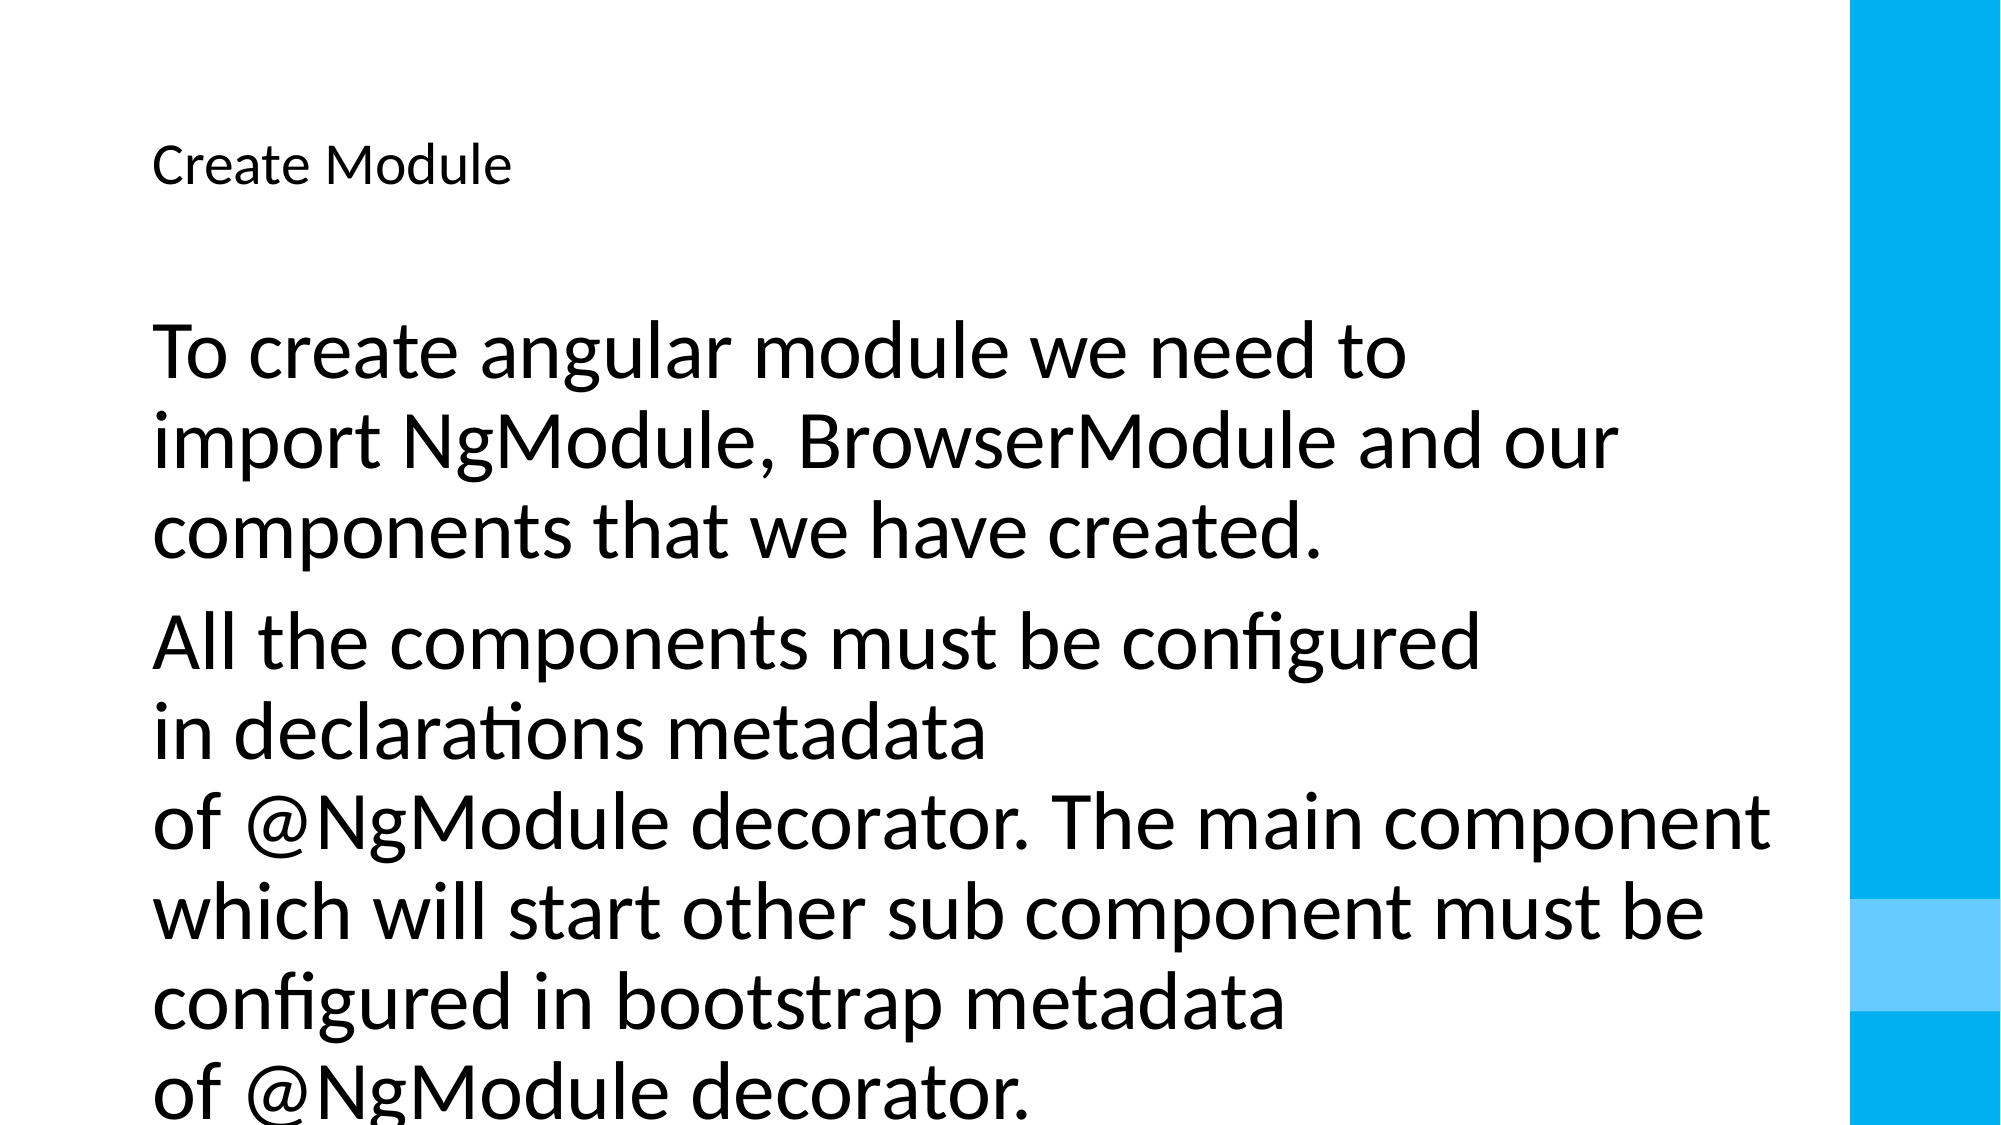

# Create Module
To create angular module we need to import NgModule, BrowserModule and our components that we have created.
All the components must be configured in declarations metadata of @NgModule decorator. The main component which will start other sub component must be configured in bootstrap metadata of @NgModule decorator.